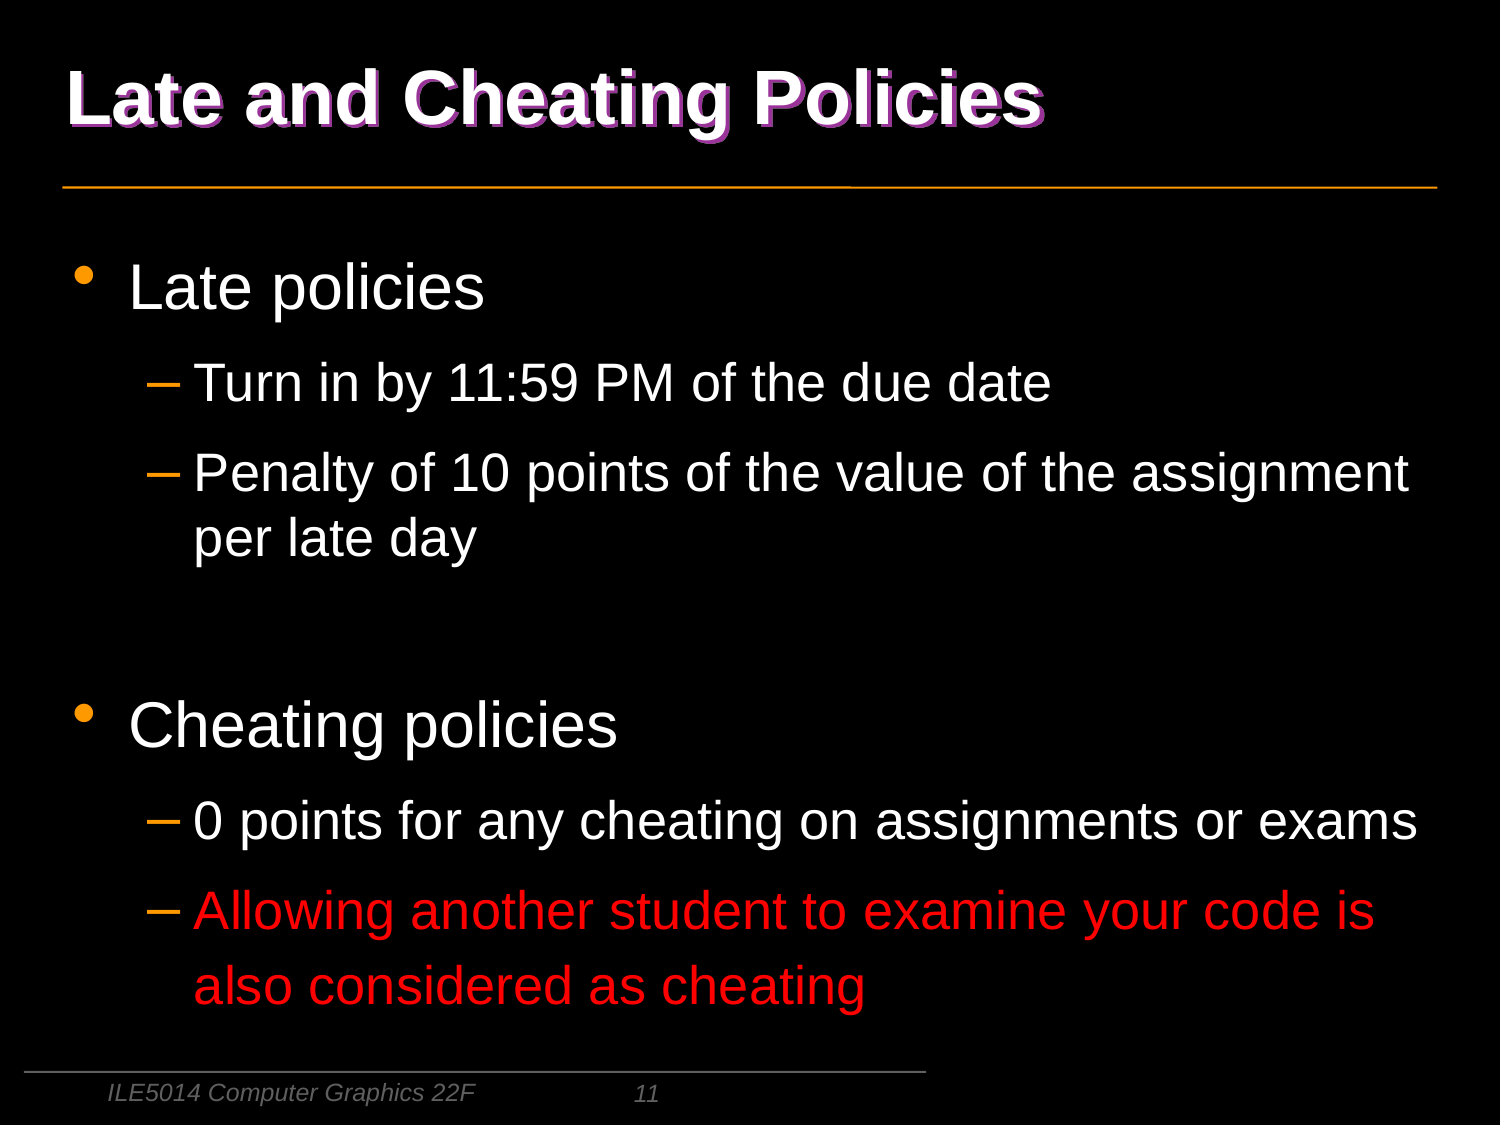

# Late and Cheating Policies
Late policies
Turn in by 11:59 PM of the due date
Penalty of 10 points of the value of the assignment per late day

Cheating policies
0 points for any cheating on assignments or exams
Allowing another student to examine your code is also considered as cheating
ILE5014 Computer Graphics 22F
11